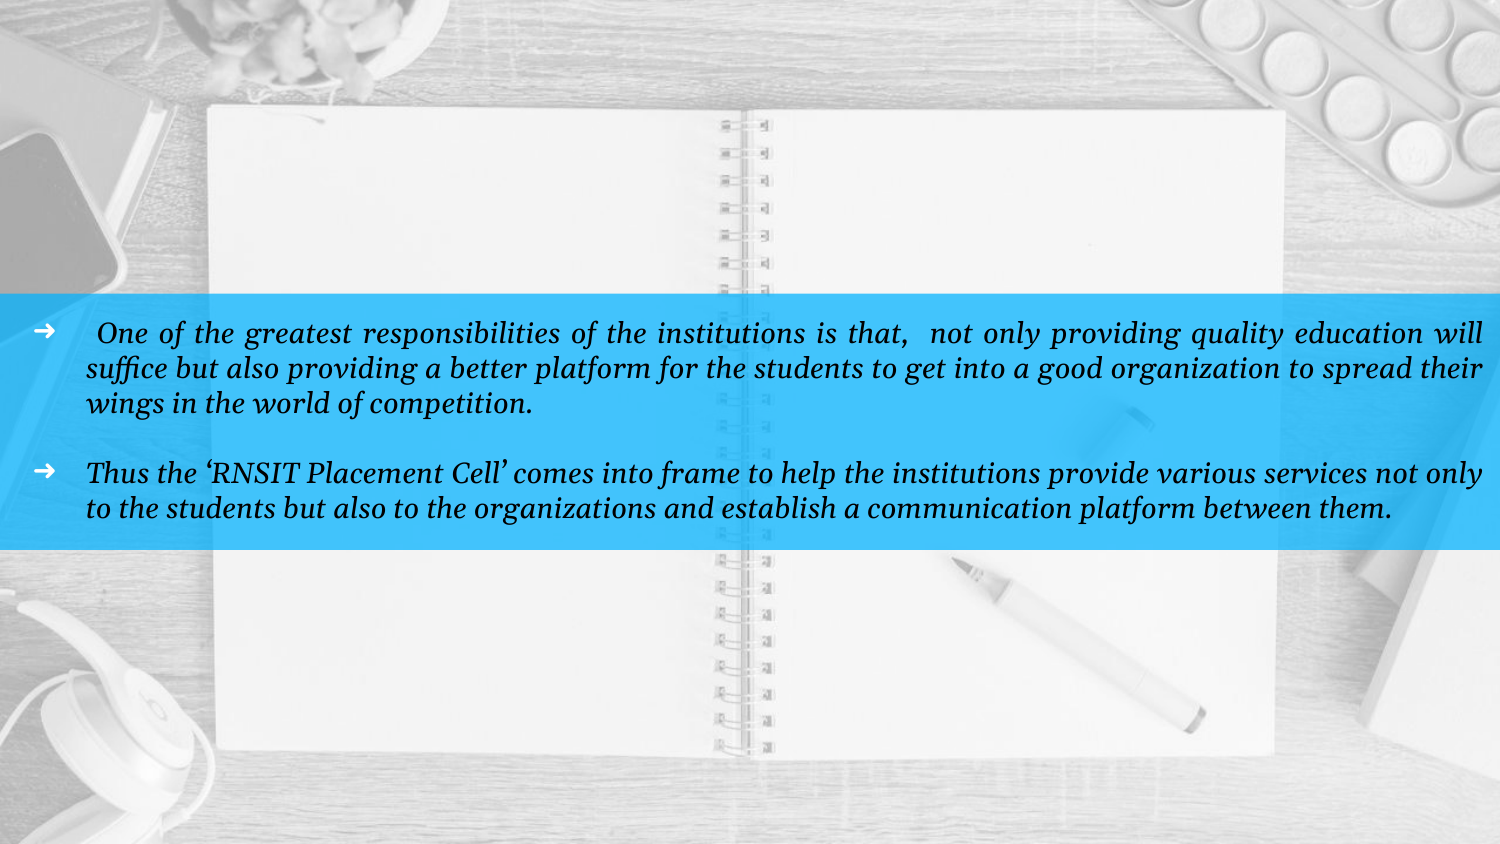

One of the greatest responsibilities of the institutions is that,  not only providing quality education will suffice but also providing a better platform for the students to get into a good organization to spread their wings in the world of competition.

Thus the ‘RNSIT Placement Cell’ comes into frame to help the institutions provide various services not only to the students but also to the organizations and establish a communication platform between them.